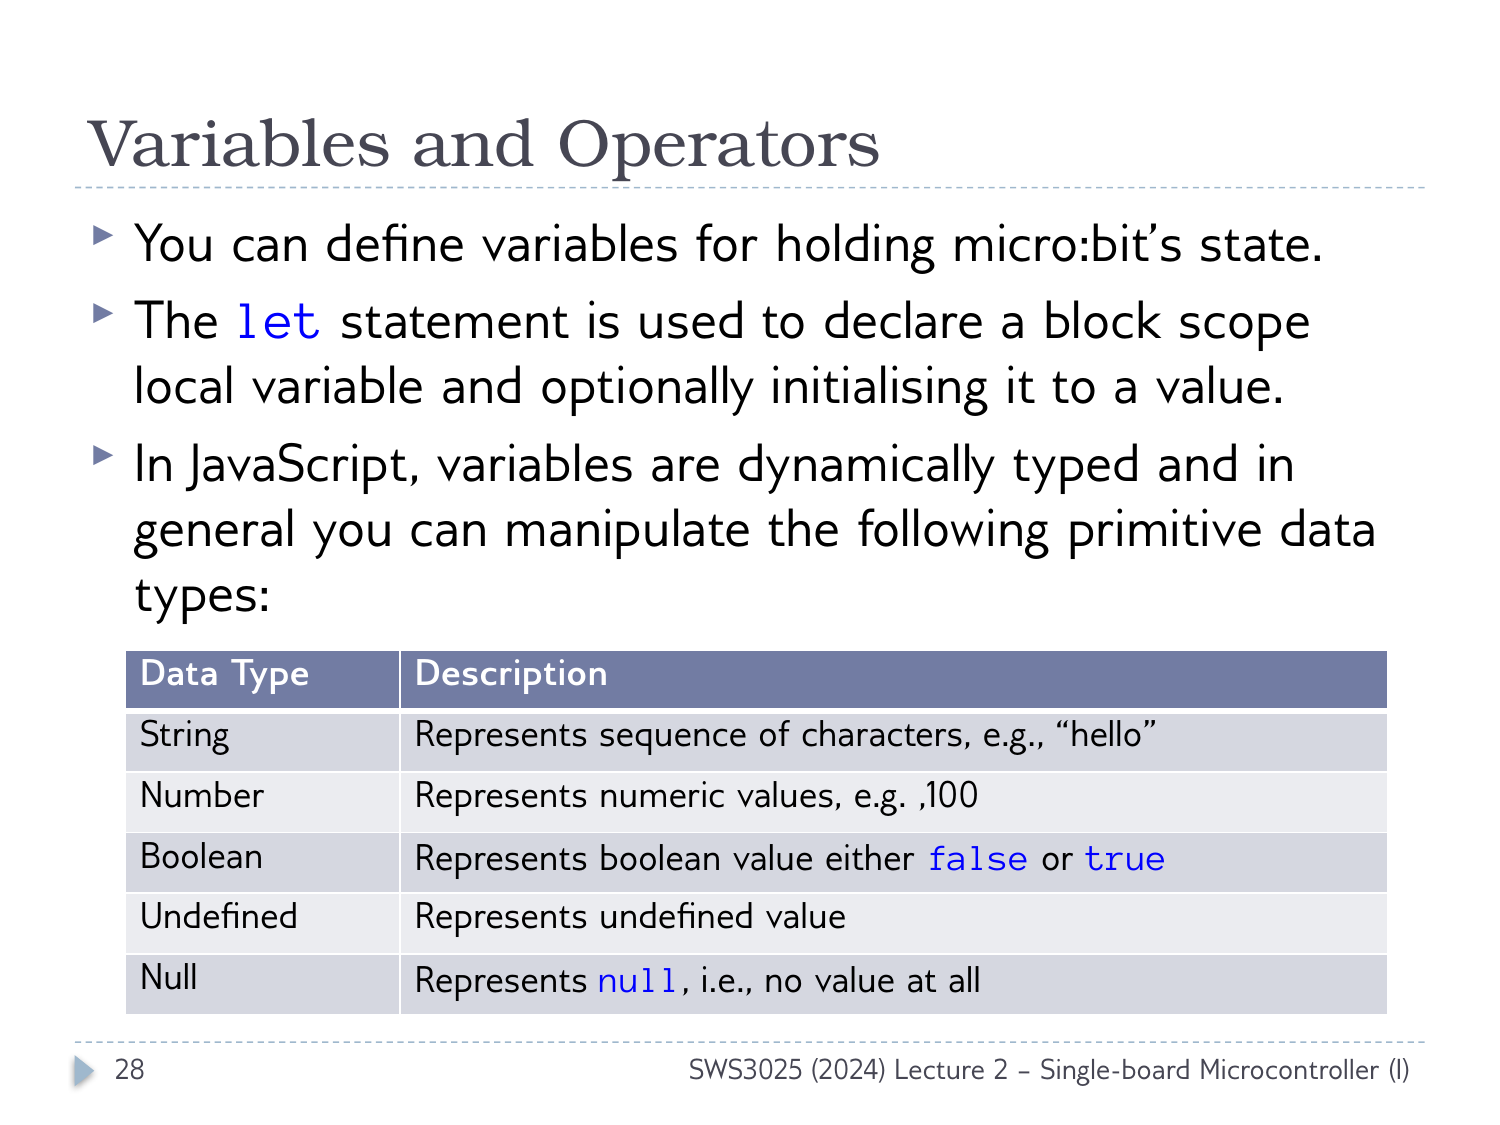

# Variables and Operators
You can define variables for holding micro:bit’s state.
The let statement is used to declare a block scope local variable and optionally initialising it to a value.
In JavaScript, variables are dynamically typed and in general you can manipulate the following primitive data types:

| Data Type | Description |
| --- | --- |
| String | Represents sequence of characters, e.g., “hello” |
| Number | Represents numeric values, e.g. ,100 |
| Boolean | Represents boolean value either false or true |
| Undefined | Represents undefined value |
| Null | Represents null, i.e., no value at all |
28
SWS3025 (2024) Lecture 2 – Single-board Microcontroller (I)